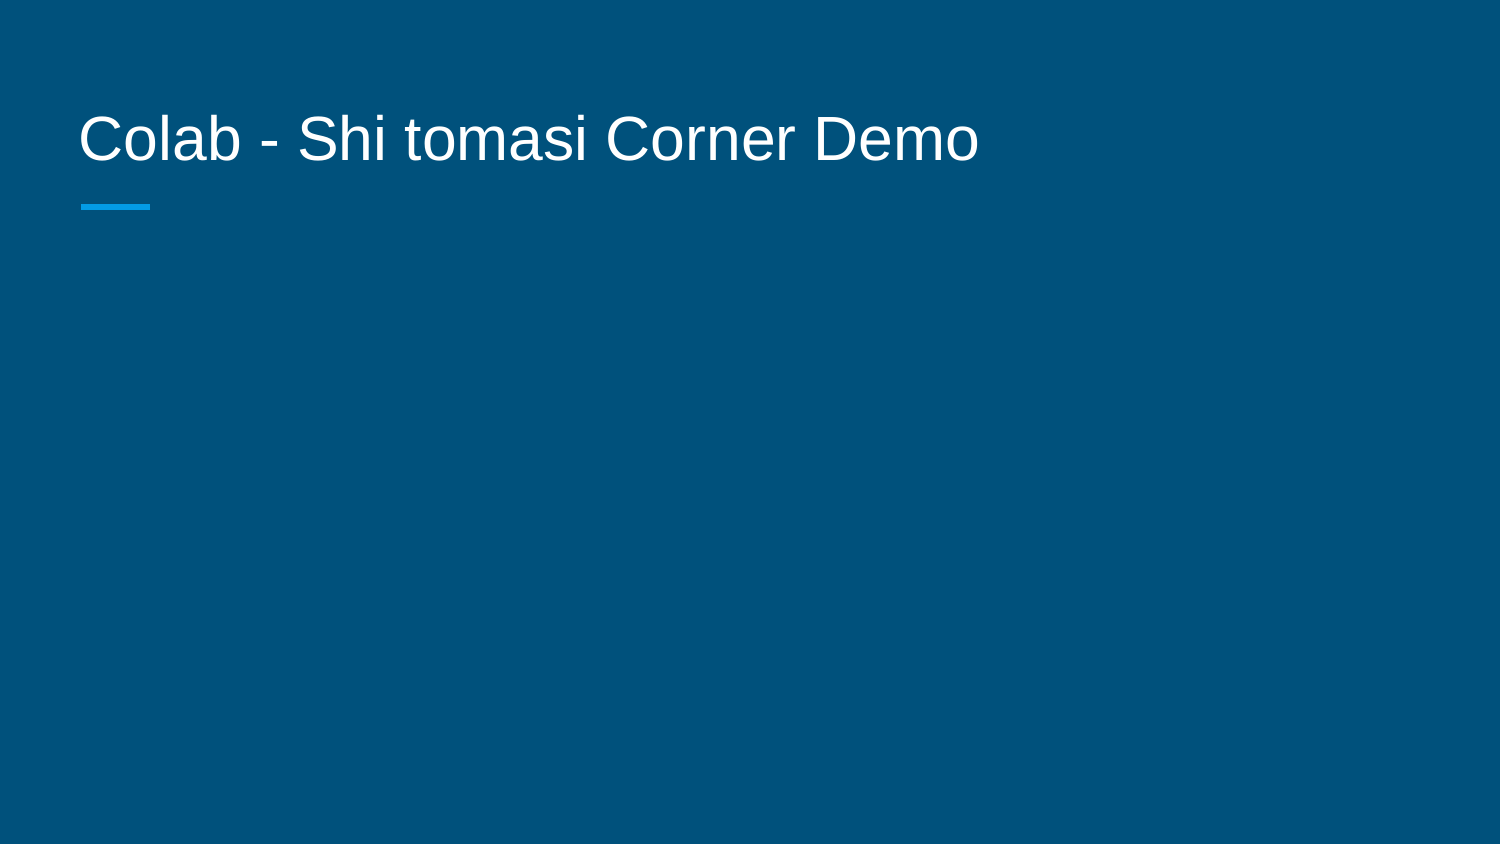

# Colab - Shi tomasi Corner Demo